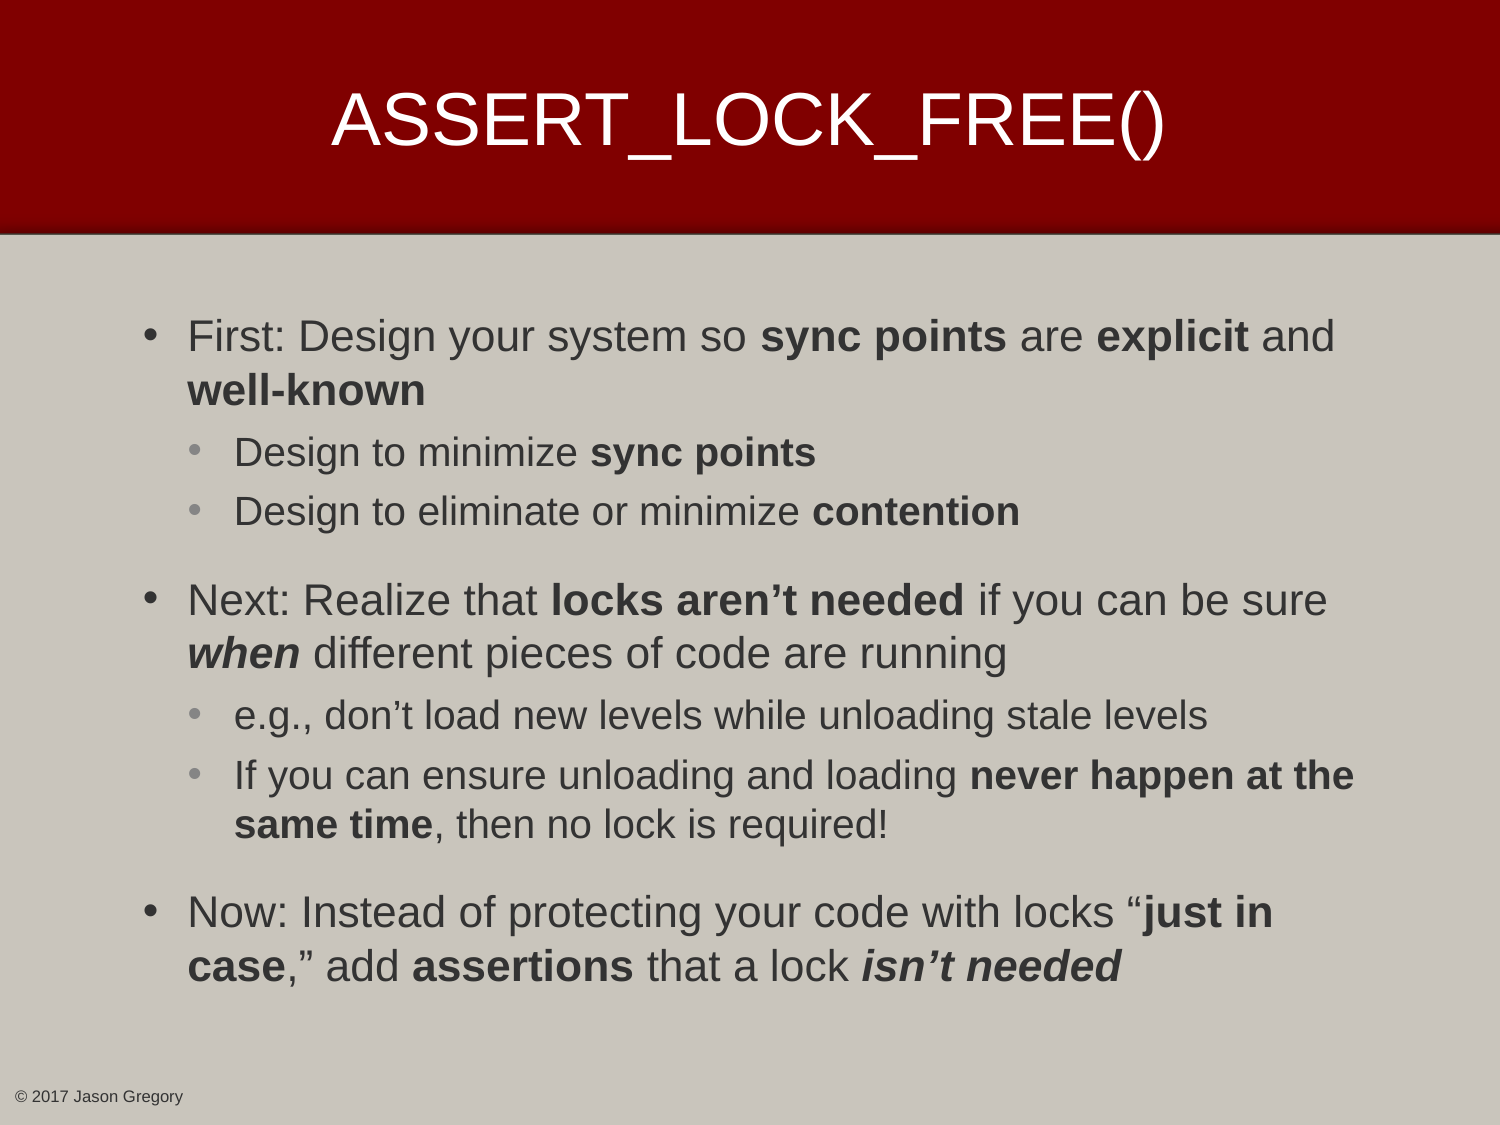

# ASSERT_LOCK_FREE()
First: Design your system so sync points are explicit and well-known
Design to minimize sync points
Design to eliminate or minimize contention
Next: Realize that locks aren’t needed if you can be sure when different pieces of code are running
e.g., don’t load new levels while unloading stale levels
If you can ensure unloading and loading never happen at the same time, then no lock is required!
Now: Instead of protecting your code with locks “just in case,” add assertions that a lock isn’t needed
© 2017 Jason Gregory